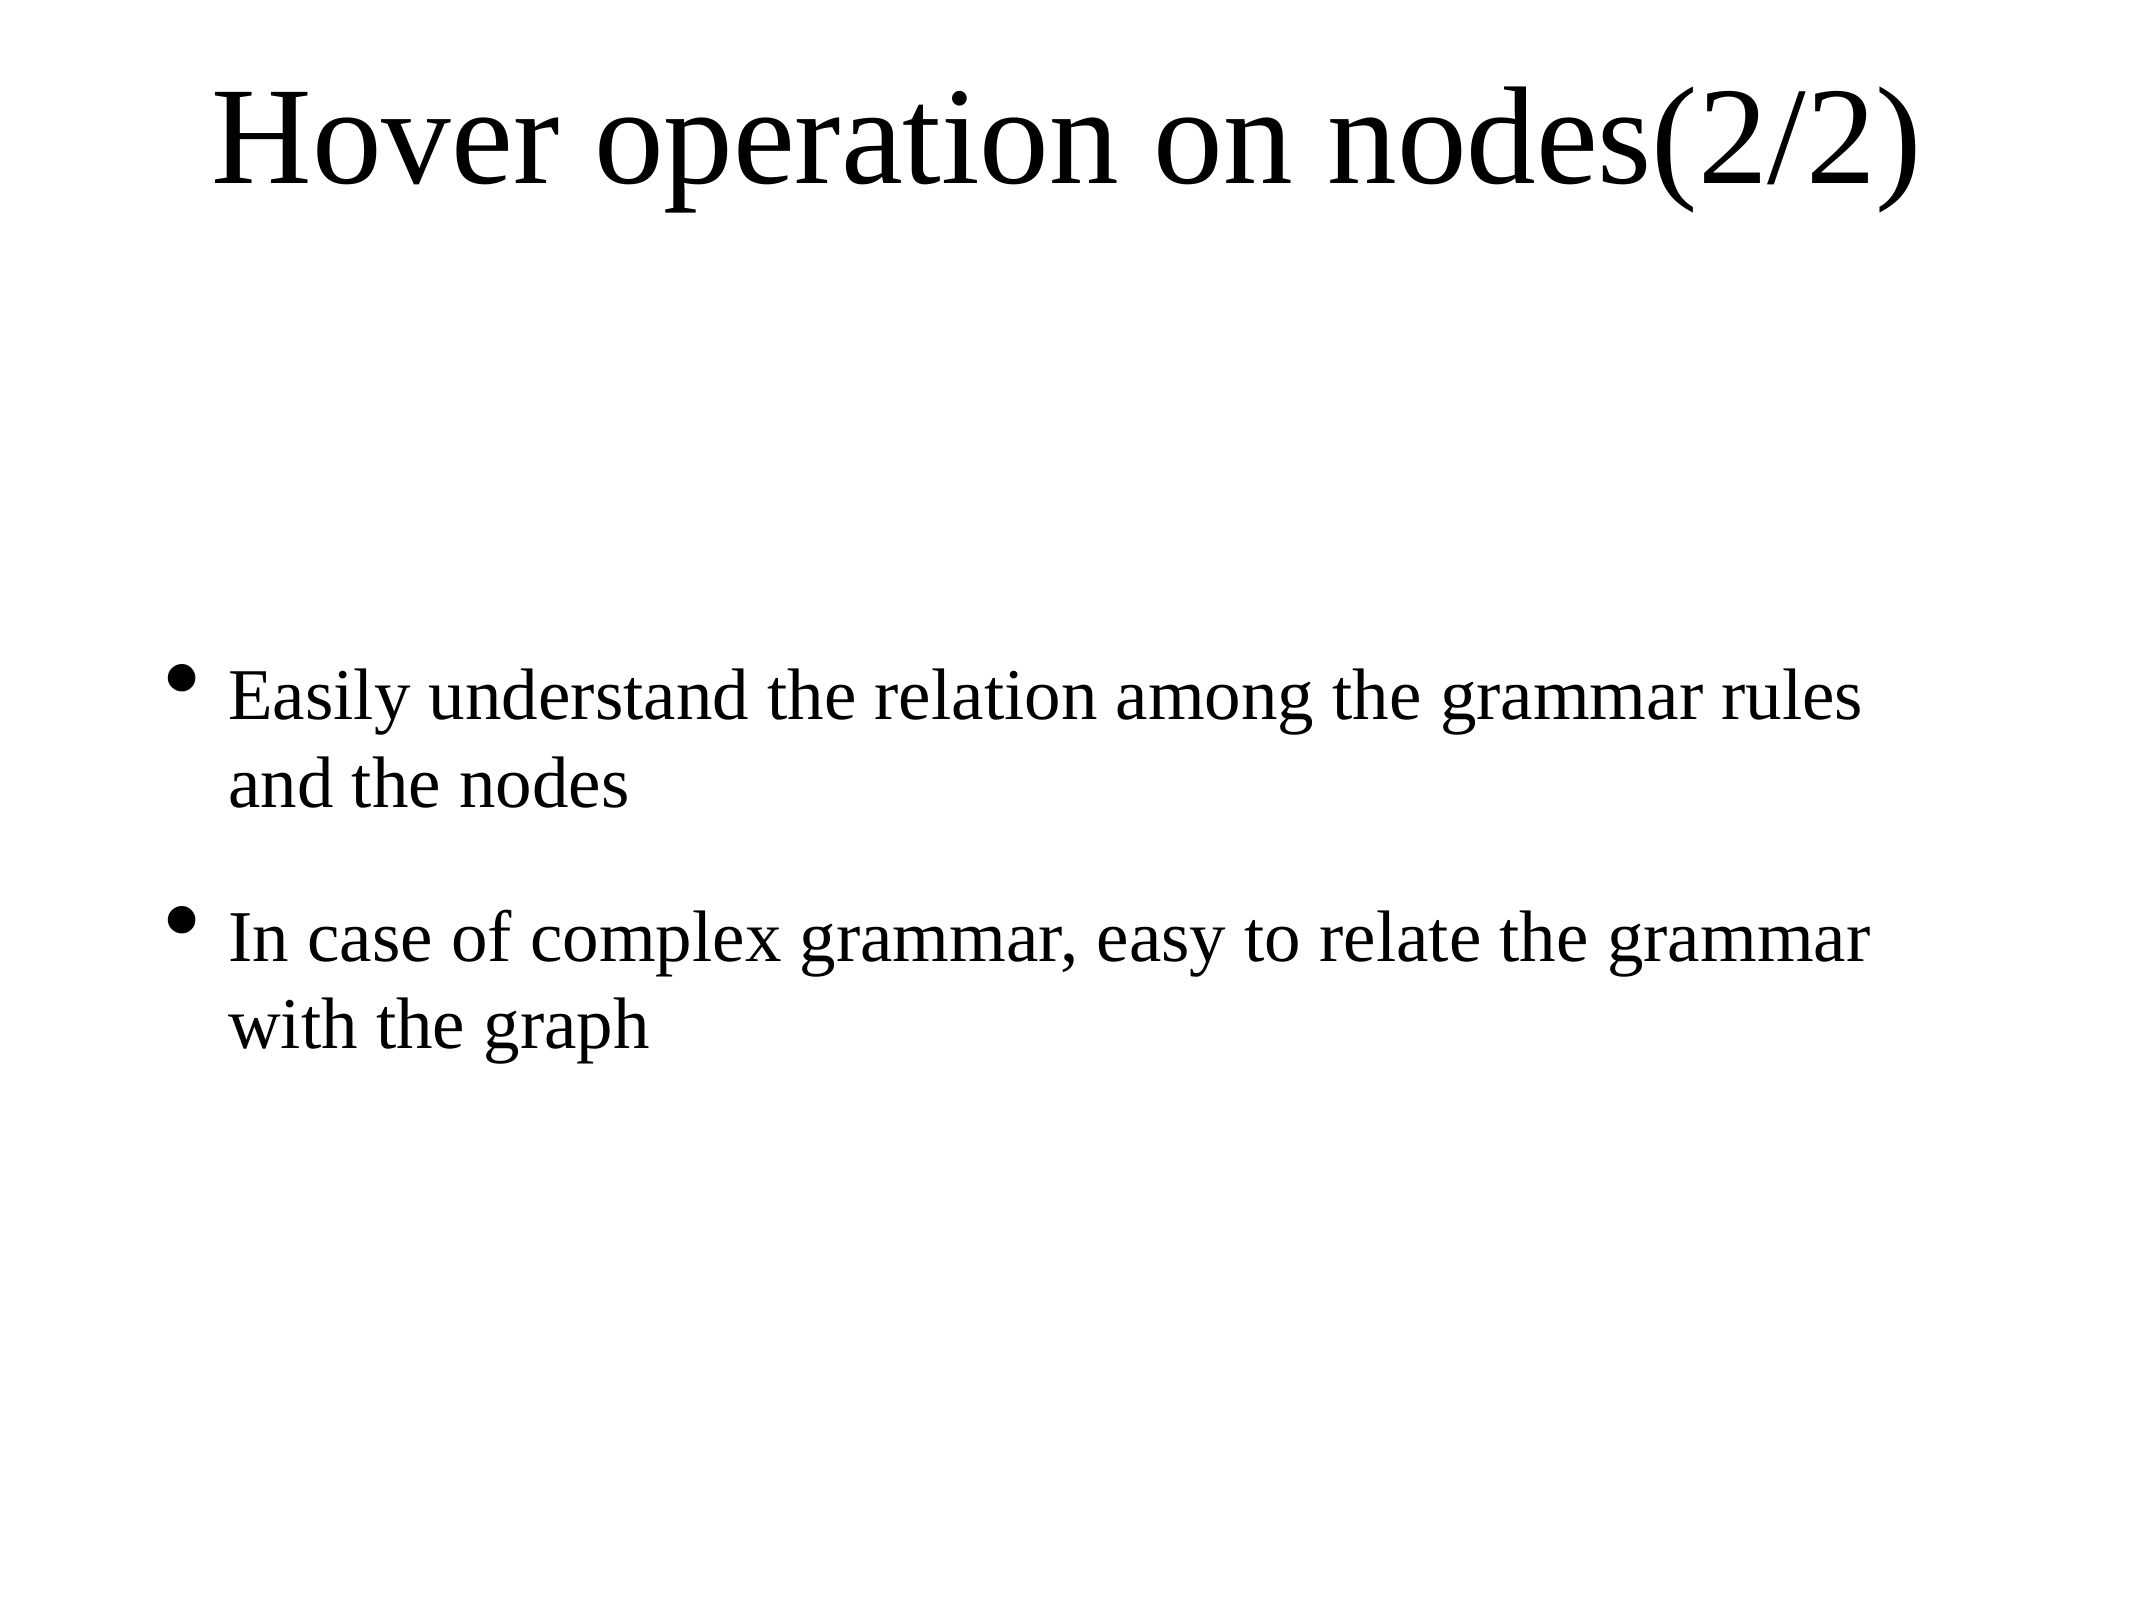

15
# Hover operation on nodes(2/2)
Easily understand the relation among the grammar rules and the nodes
In case of complex grammar, easy to relate the grammar with the graph